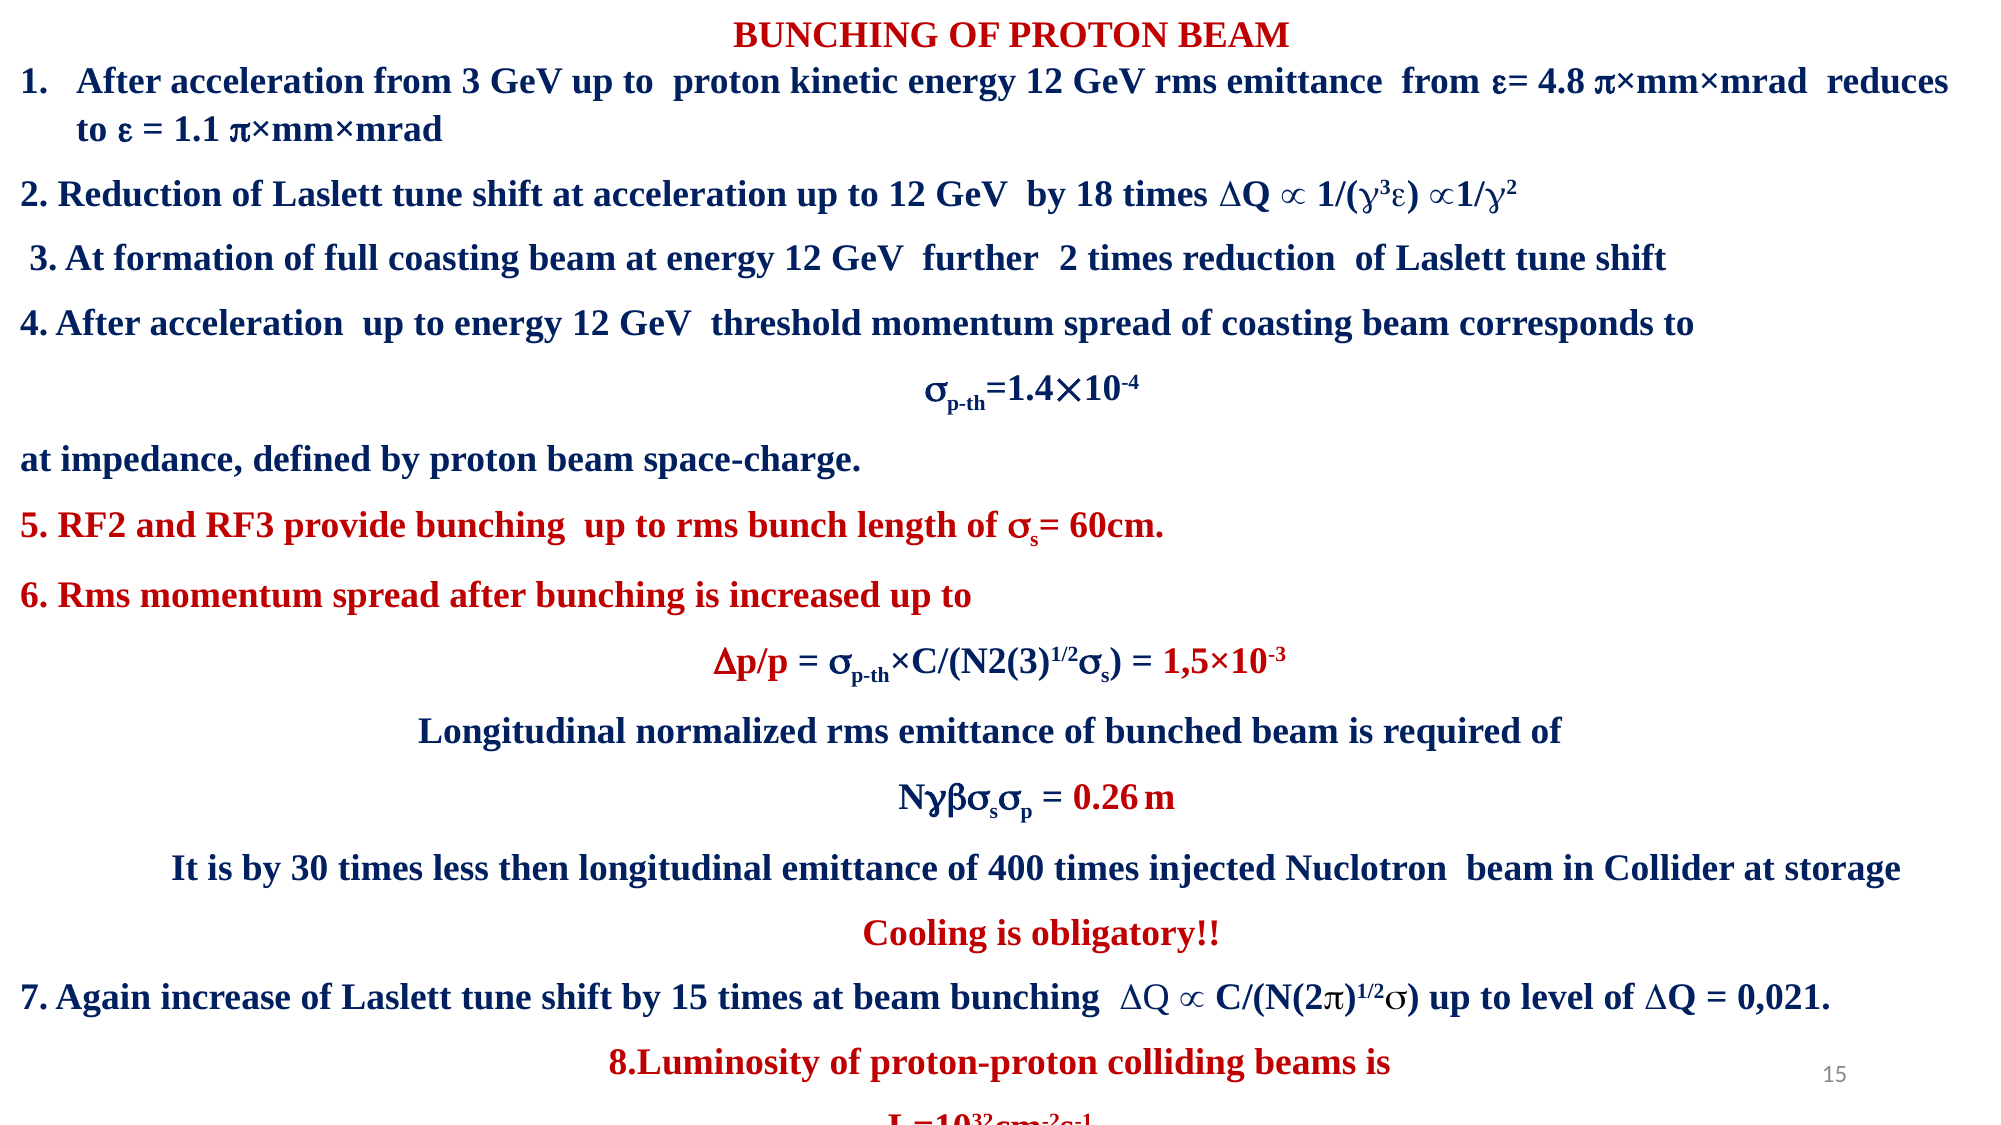

BUNCHING OF PROTON BEAM
After acceleration from 3 GeV up to  proton kinetic energy 12 GeV rms emittance  from ε= 4.8 π×mm×mrad  reduces to ε = 1.1 π×mm×mrad
2. Reduction of Laslett tune shift at acceleration up to 12 GeV  by 18 times ΔQ ∝ 1/(γ3ε) ∝1/γ2
 3. At formation of full coasting beam at energy 12 GeV  further  2 times reduction  of Laslett tune shift
4. After acceleration  up to energy 12 GeV  threshold momentum spread of coasting beam corresponds to
σp-th=1.4×10-4
at impedance, defined by proton beam space-charge.
5. RF2 and RF3 provide bunching  up to rms bunch length of σs= 60cm.
6. Rms momentum spread after bunching is increased up to
Δp/p = σp-th×C/(N2(3)1/2σs) = 1,5×10-3
Longitudinal normalized rms emittance of bunched beam is required of
Nγβσsσp = 0.26 m
It is by 30 times less then longitudinal emittance of 400 times injected Nuclotron  beam in Collider at storage
 Cooling is obligatory!!
7. Again increase of Laslett tune shift by 15 times at beam bunching  ΔQ ∝ C/(N(2π)1/2σ) up to level of ΔQ = 0,021.
8.Luminosity of proton-proton colliding beams is
L=1032cm-2s-1 .
15